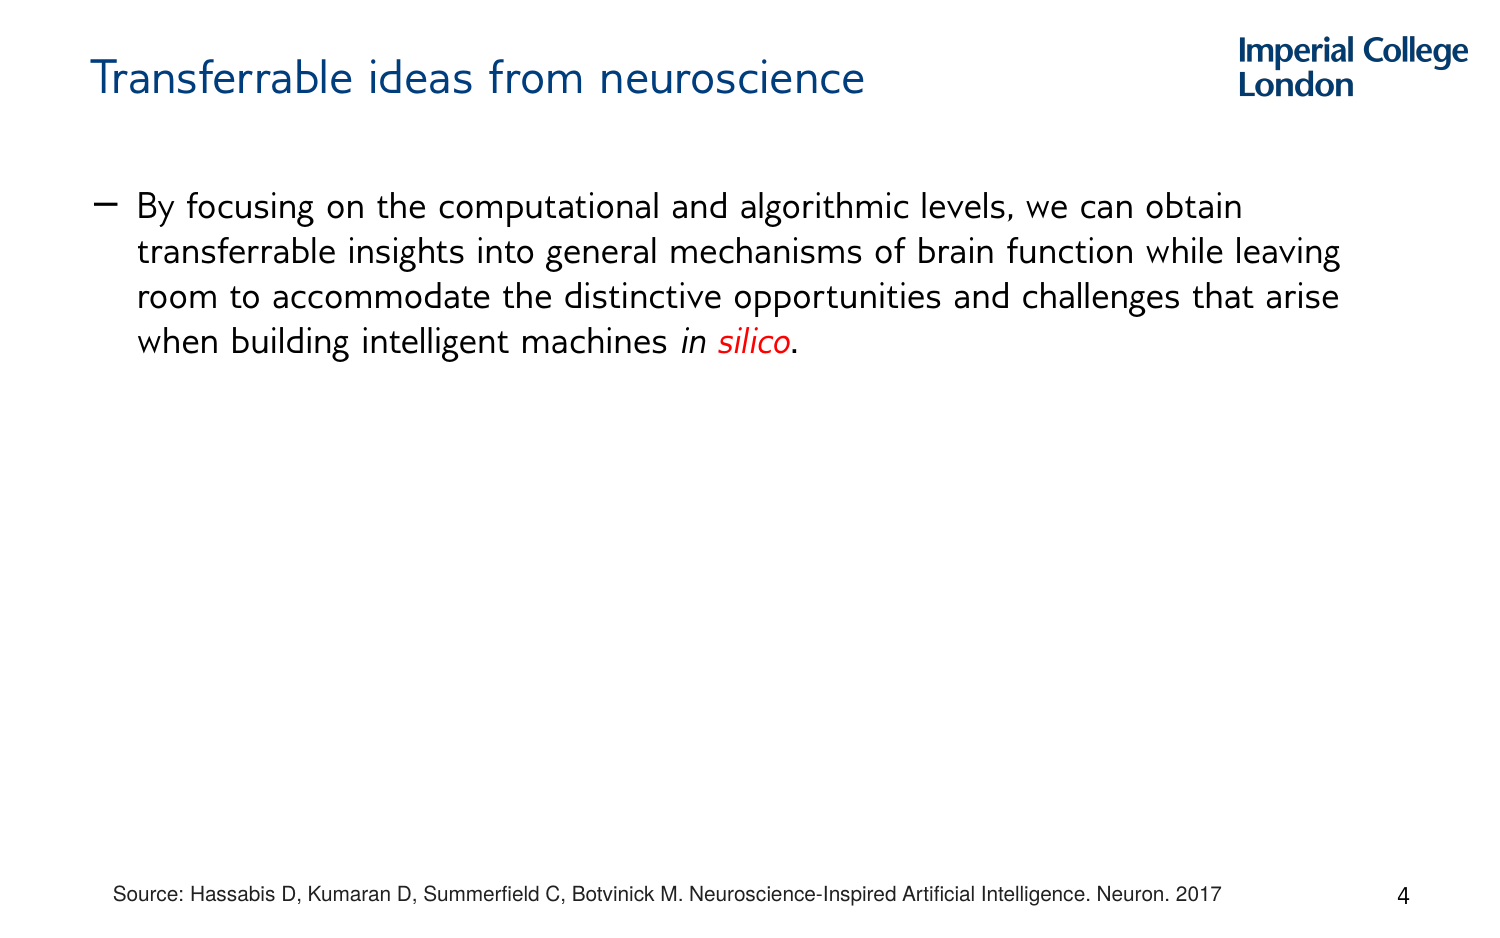

# Transferrable ideas from neuroscience
By focusing on the computational and algorithmic levels, we can obtain transferrable insights into general mechanisms of brain function while leaving room to accommodate the distinctive opportunities and challenges that arise when building intelligent machines in silico.

4
Source: Hassabis D, Kumaran D, Summerfield C, Botvinick M. Neuroscience-Inspired Artificial Intelligence. Neuron. 2017